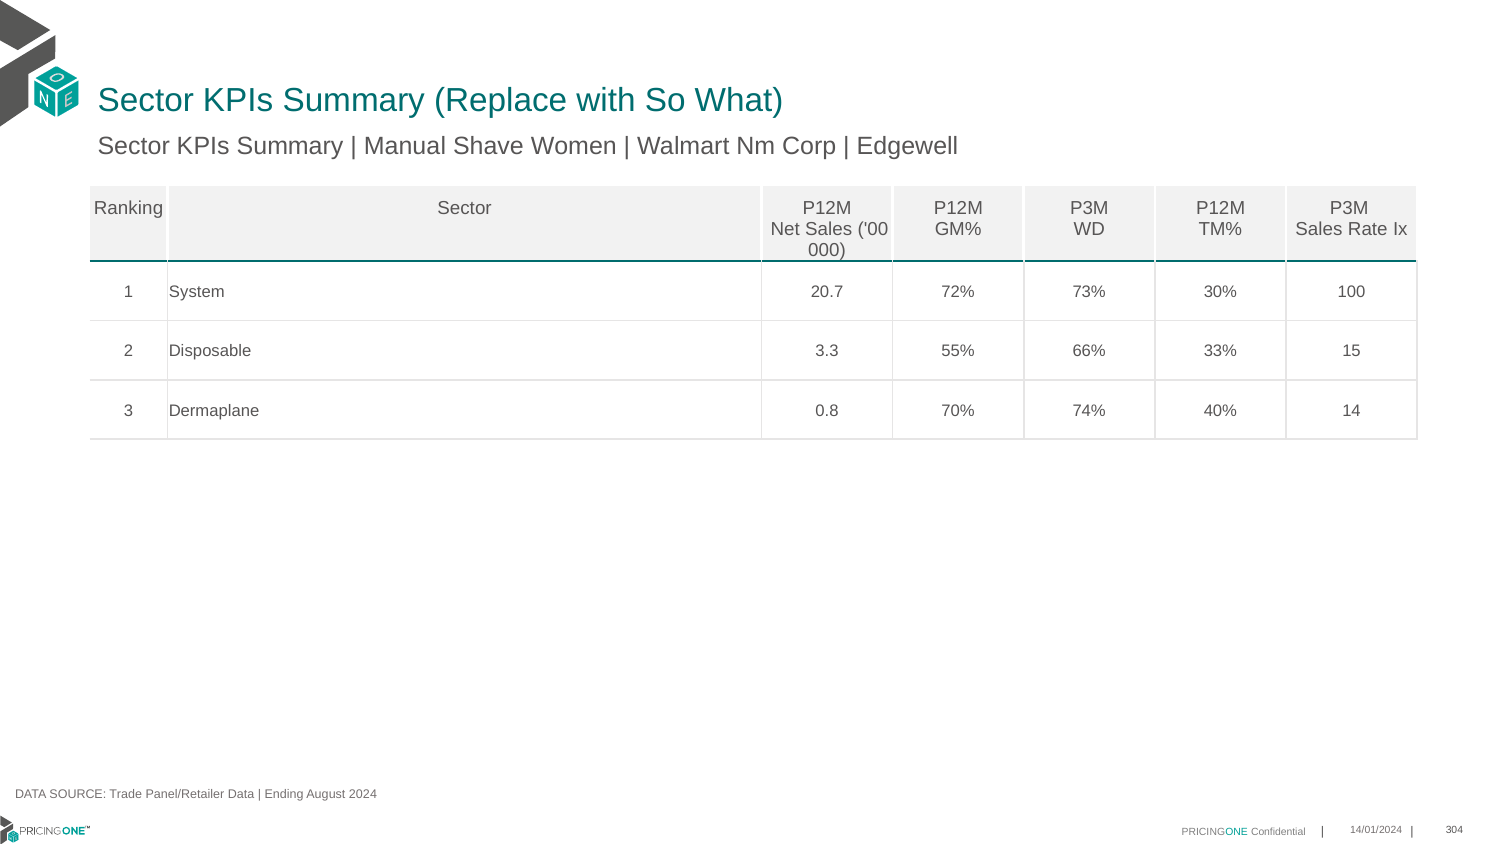

# Sector KPIs Summary (Replace with So What)
Sector KPIs Summary | Manual Shave Women | Walmart Nm Corp | Edgewell
| Ranking | Sector | P12M Net Sales ('00 000) | P12M GM% | P3M WD | P12M TM% | P3M Sales Rate Ix |
| --- | --- | --- | --- | --- | --- | --- |
| 1 | System | 20.7 | 72% | 73% | 30% | 100 |
| 2 | Disposable | 3.3 | 55% | 66% | 33% | 15 |
| 3 | Dermaplane | 0.8 | 70% | 74% | 40% | 14 |
DATA SOURCE: Trade Panel/Retailer Data | Ending August 2024

14/01/2024
304